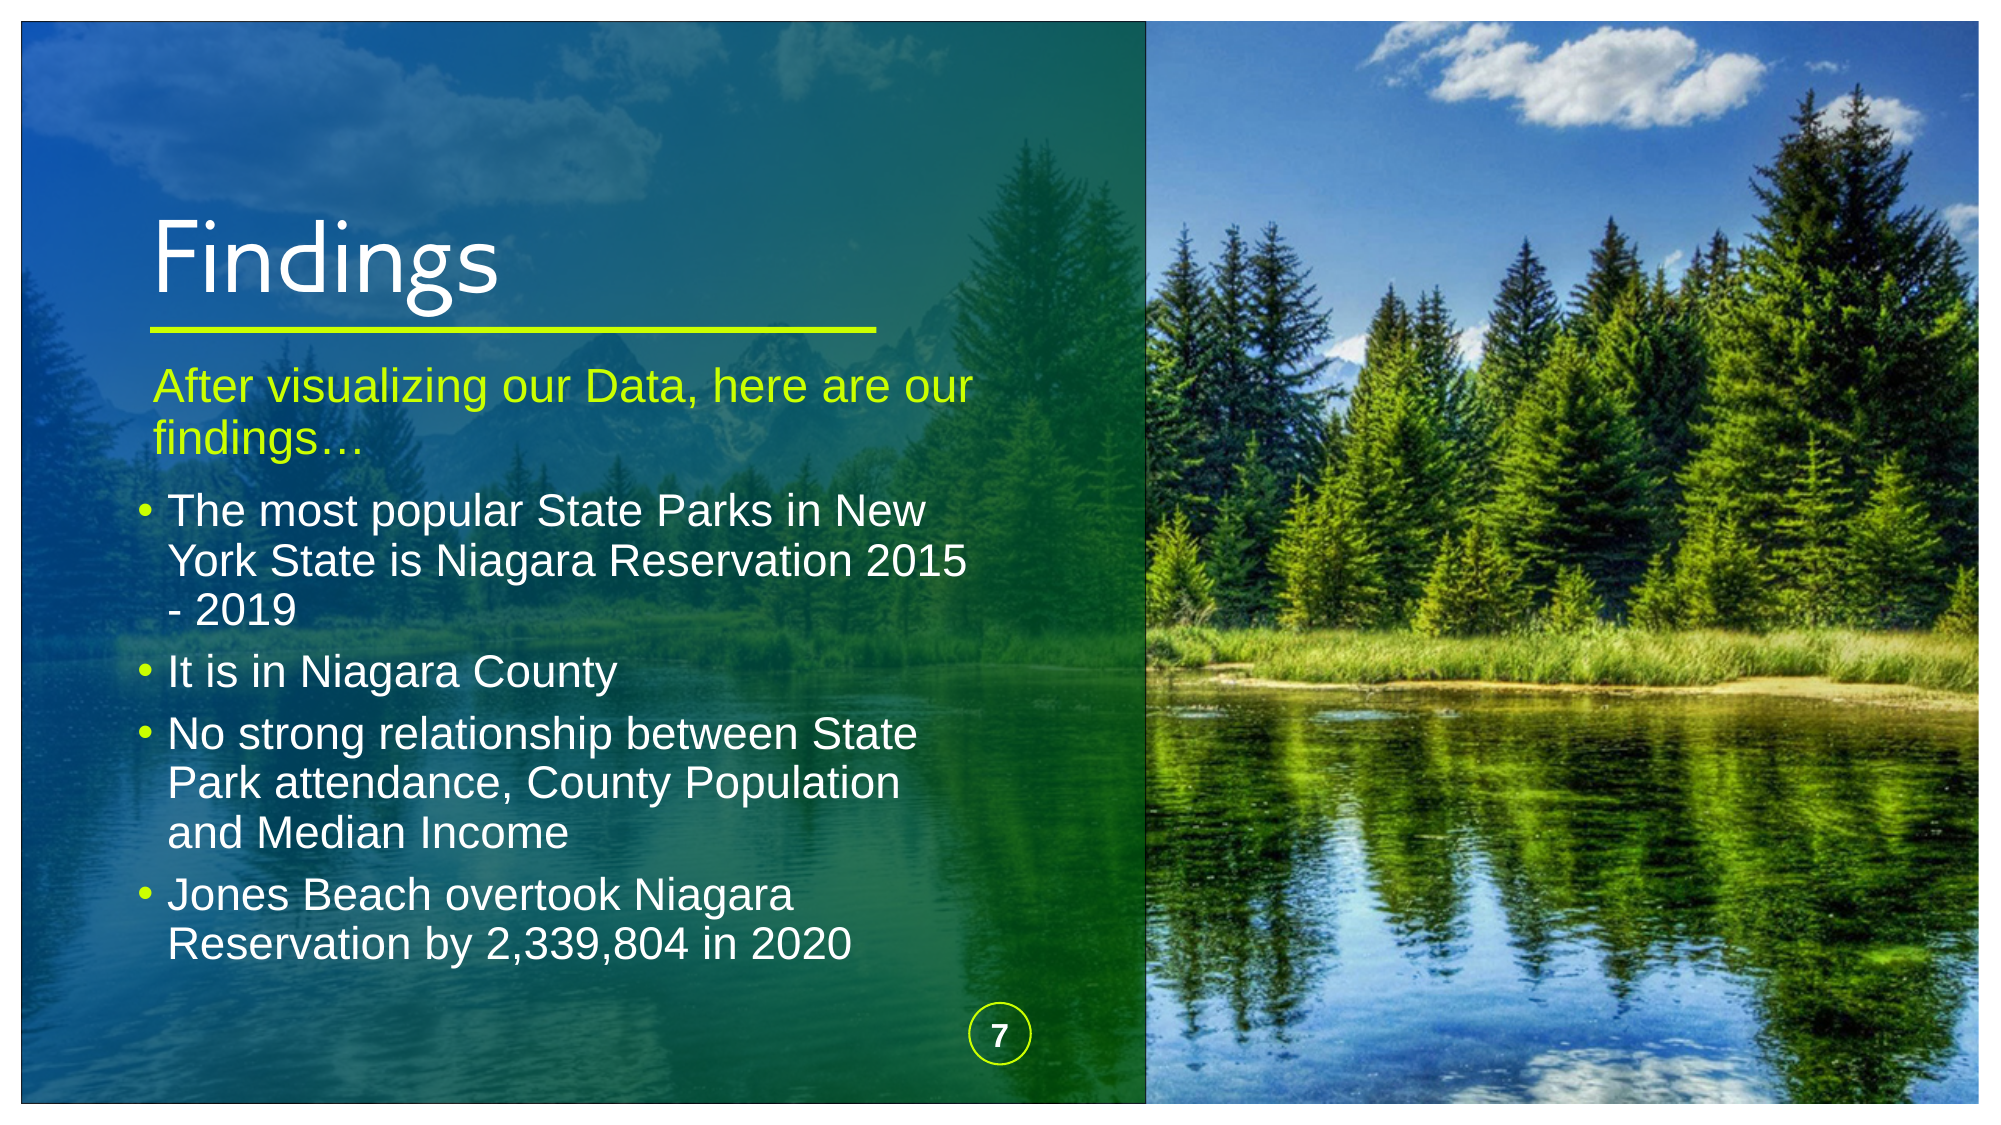

# Findings
After visualizing our Data, here are our findings…
The most popular State Parks in New York State is Niagara Reservation 2015 - 2019
It is in Niagara County
No strong relationship between State Park attendance, County Population and Median Income
Jones Beach overtook Niagara Reservation by 2,339,804 in 2020
7